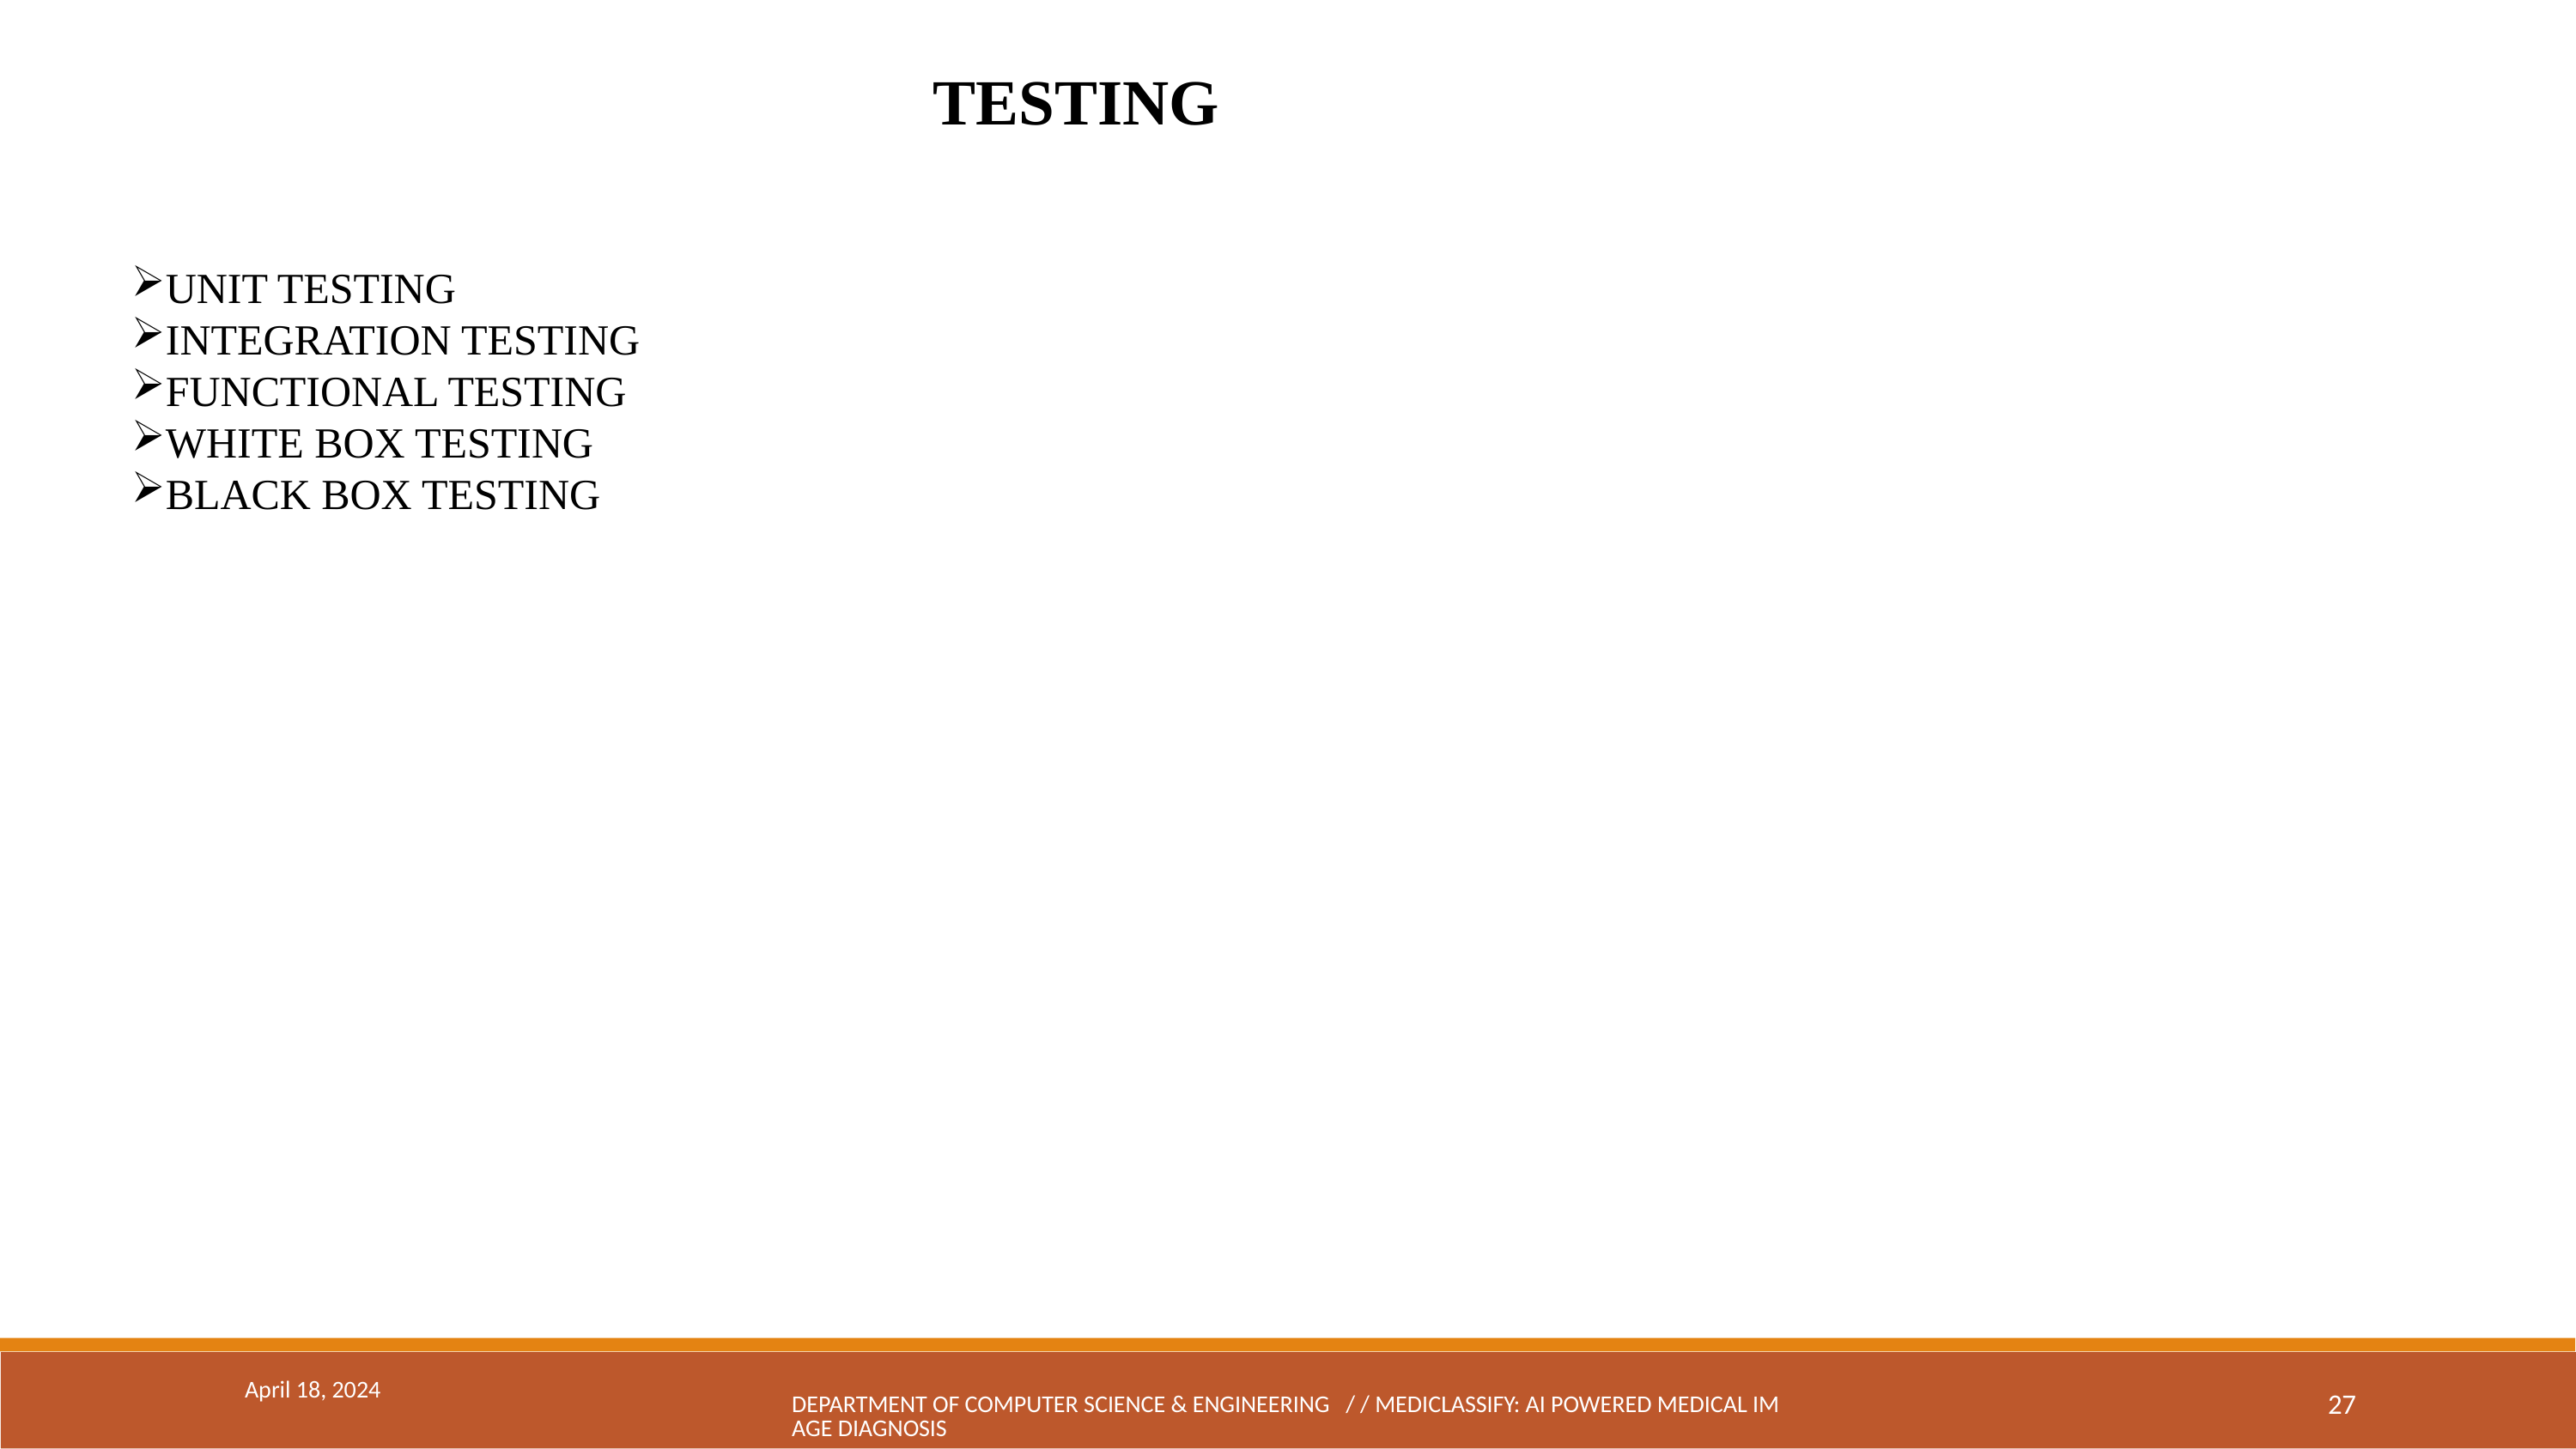

TESTING
UNIT TESTING
INTEGRATION TESTING
FUNCTIONAL TESTING
WHITE BOX TESTING
BLACK BOX TESTING
April 18, 2024

DEPARTMENT OF COMPUTER SCIENCE & ENGINEERING   / / MEDICLASSIFY: AI POWERED MEDICAL IMAGE DIAGNOSIS
27